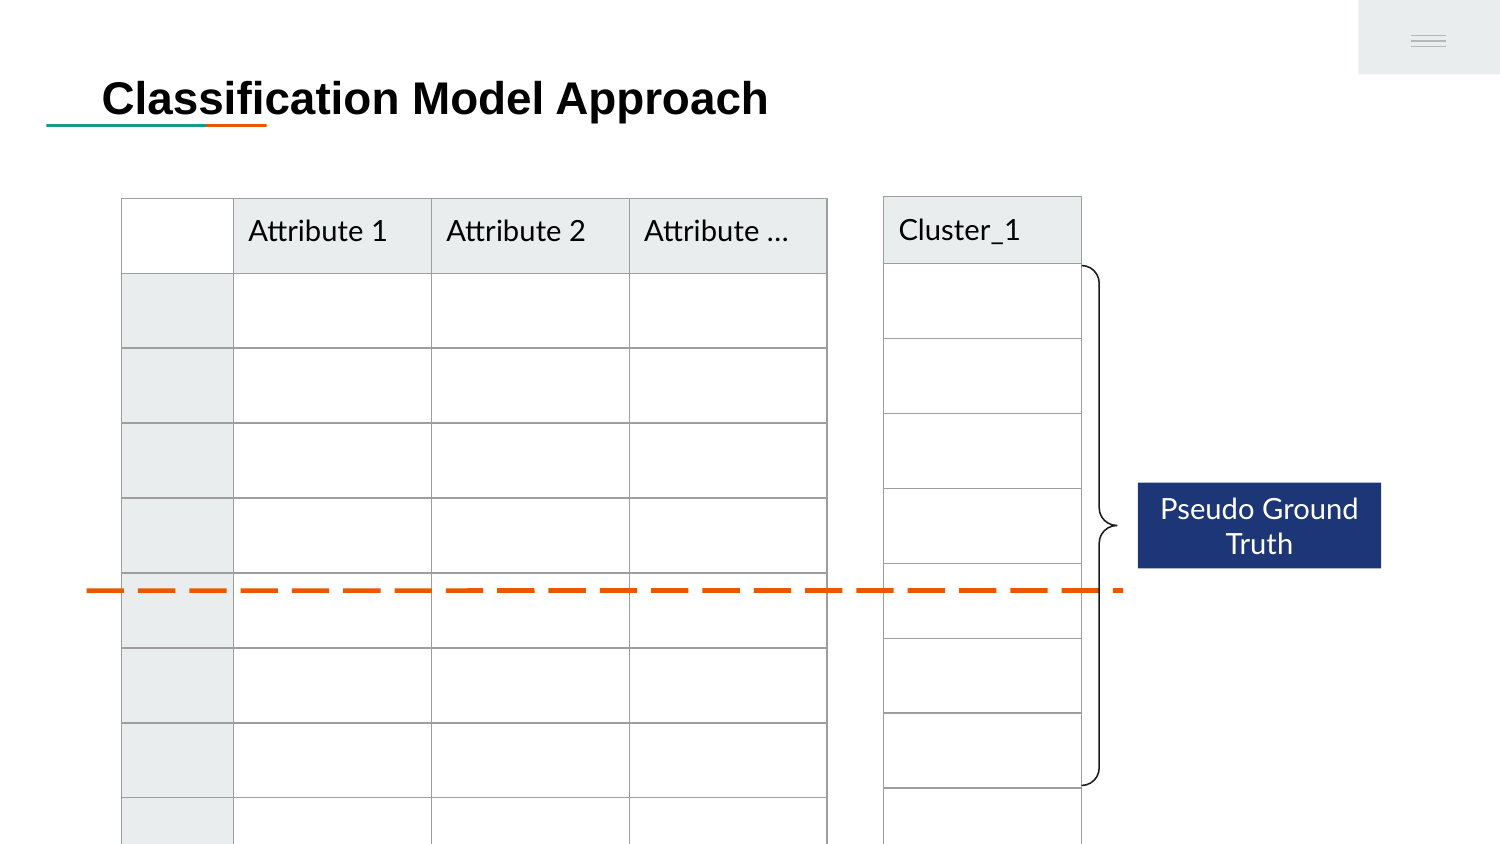

Classification Model Approach
| Cluster\_1 |
| --- |
|  |
|  |
|  |
|  |
|  |
|  |
|  |
|  |
|  | Attribute 1 | Attribute 2 | Attribute … |
| --- | --- | --- | --- |
|  |  |  |  |
|  |  |  |  |
|  |  |  |  |
|  |  |  |  |
|  |  |  |  |
|  |  |  |  |
|  |  |  |  |
|  |  |  |  |

Pseudo Ground Truth